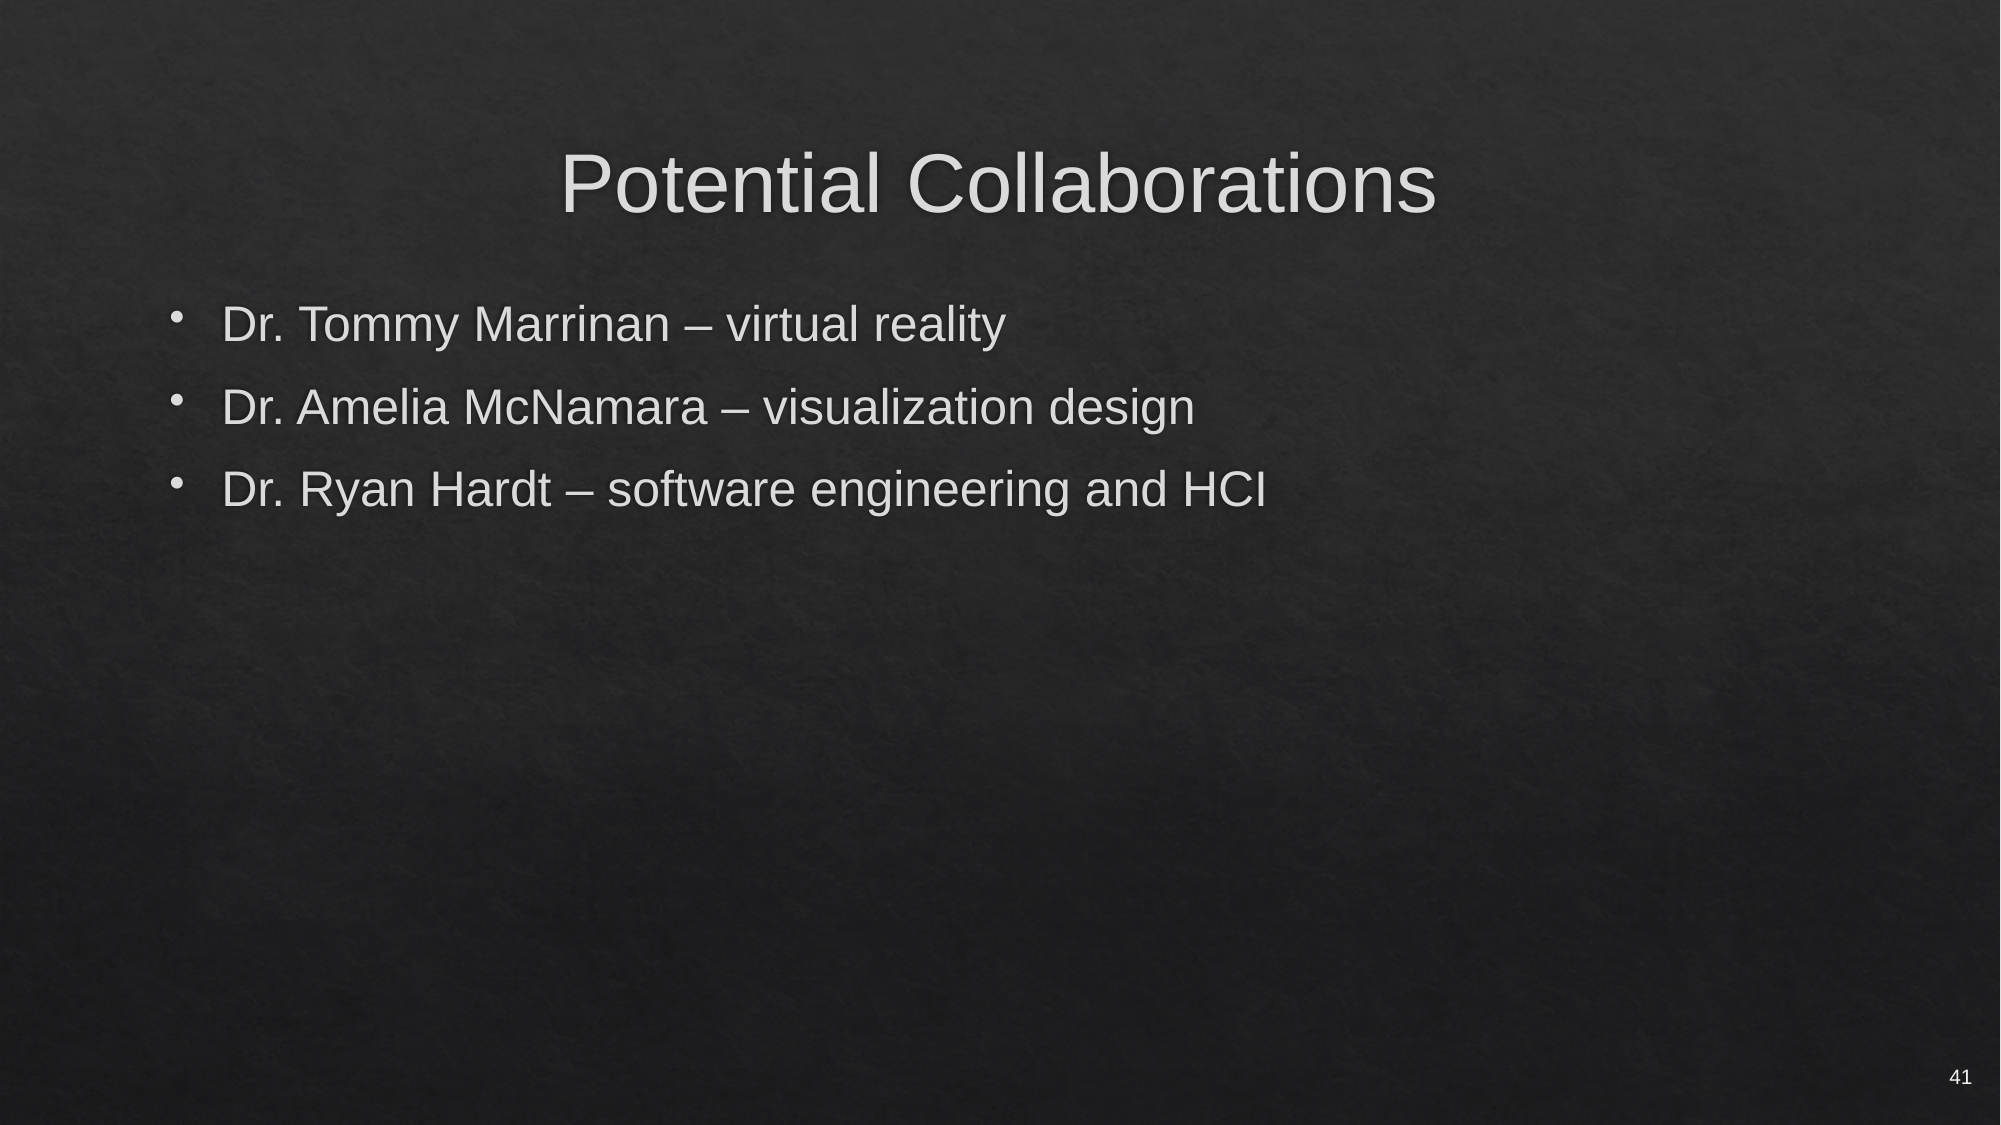

# Potential Collaborations
Dr. Tommy Marrinan – virtual reality
Dr. Amelia McNamara – visualization design
Dr. Ryan Hardt – software engineering and HCI
41